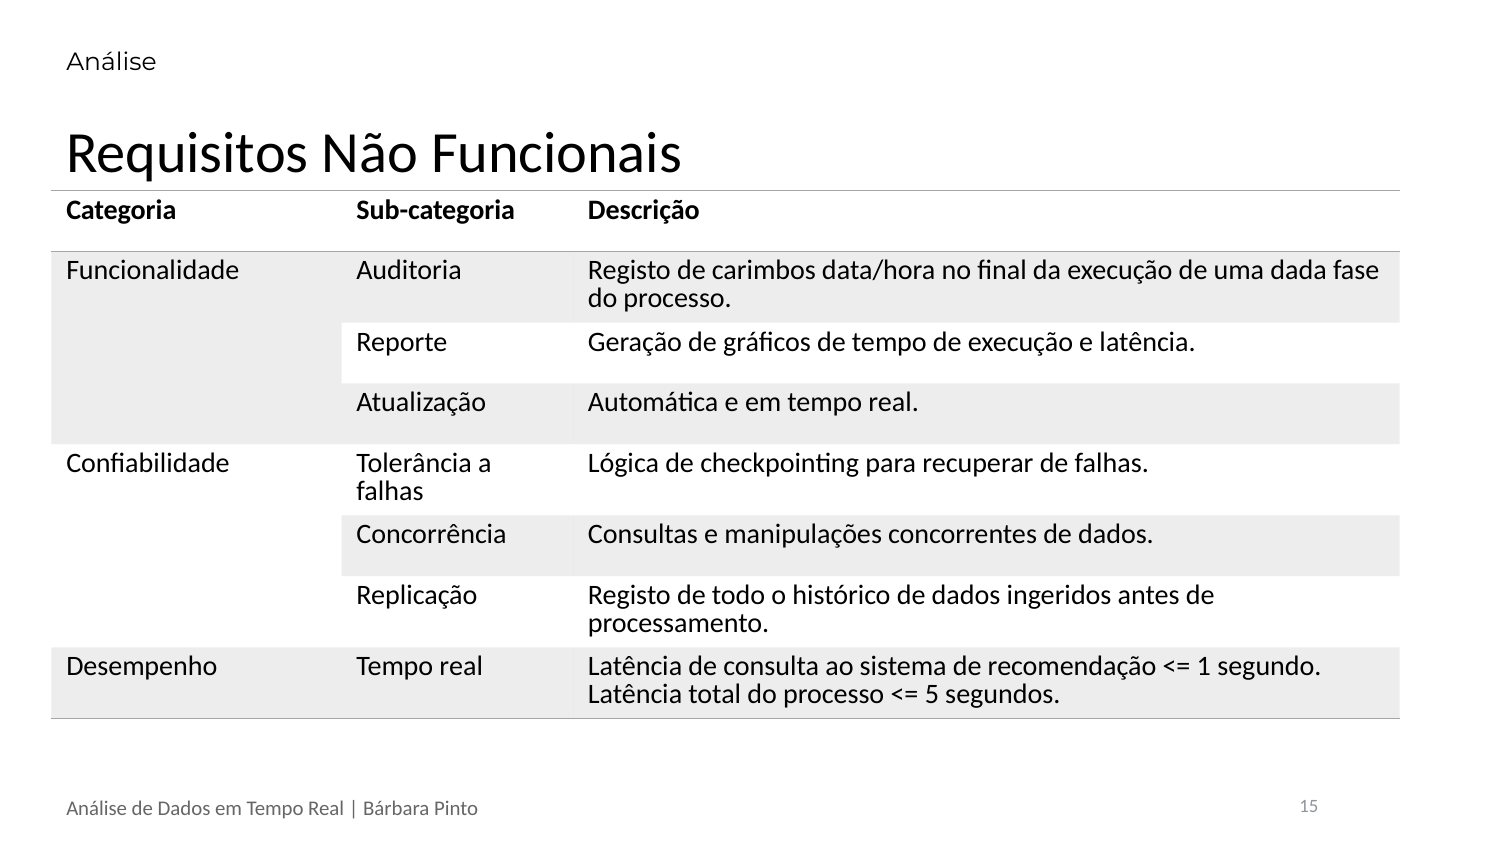

Análise
Requisitos Não Funcionais
| Categoria | Sub-categoria | Descrição |
| --- | --- | --- |
| Funcionalidade | Auditoria | Registo de carimbos data/hora no final da execução de uma dada fase do processo. |
|  | Reporte | Geração de gráficos de tempo de execução e latência. |
|  | Atualização | Automática e em tempo real. |
| Confiabilidade | Tolerância a falhas | Lógica de checkpointing para recuperar de falhas. |
|  | Concorrência | Consultas e manipulações concorrentes de dados. |
|  | Replicação | Registo de todo o histórico de dados ingeridos antes de processamento. |
| Desempenho | Tempo real | Latência de consulta ao sistema de recomendação <= 1 segundo. Latência total do processo <= 5 segundos. |
15
Análise de Dados em Tempo Real | Bárbara Pinto